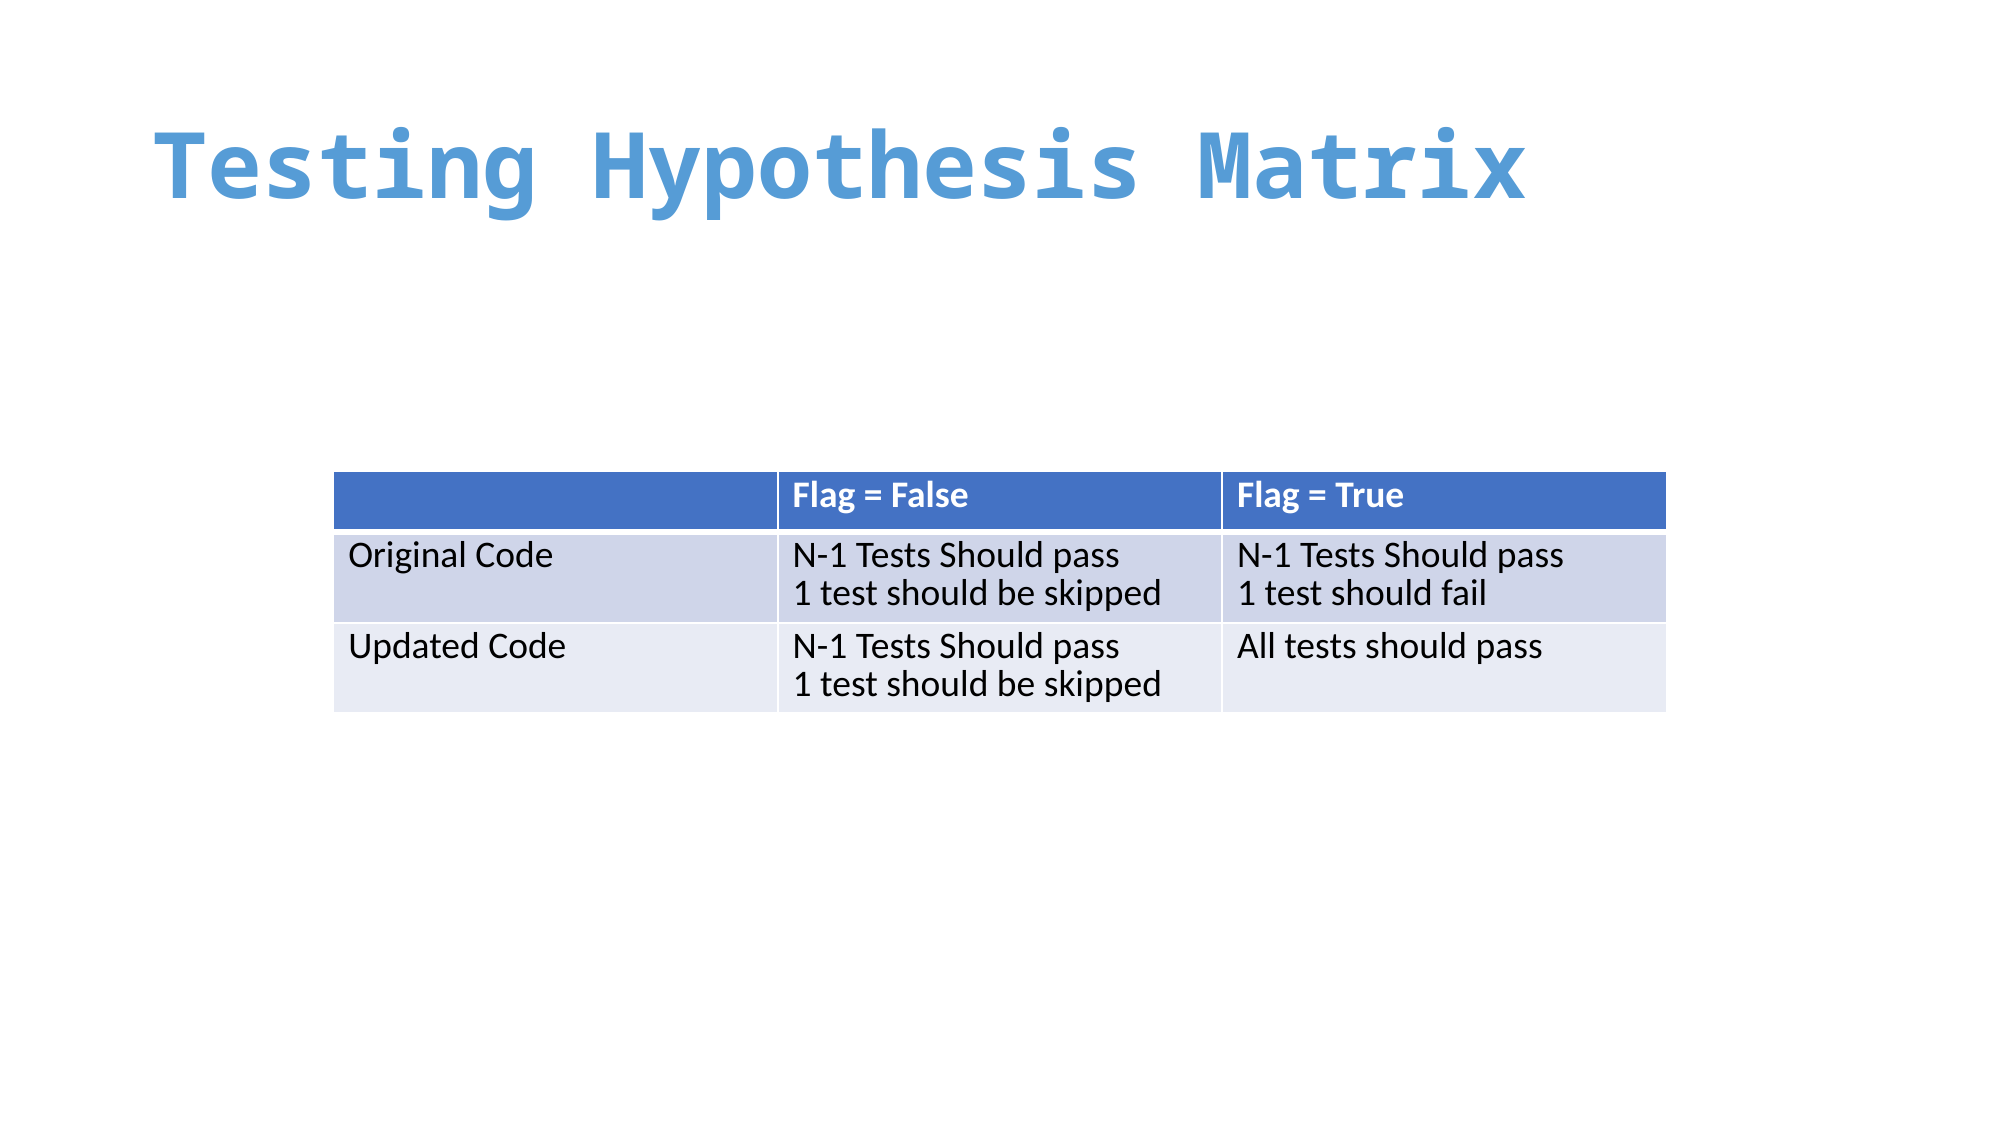

# Testing Hypothesis Matrix
|  | Flag = False | Flag = True |
| --- | --- | --- |
| Original Code | N-1 Tests Should pass 1 test should be skipped | N-1 Tests Should pass 1 test should fail |
| Updated Code | N-1 Tests Should pass 1 test should be skipped | All tests should pass |